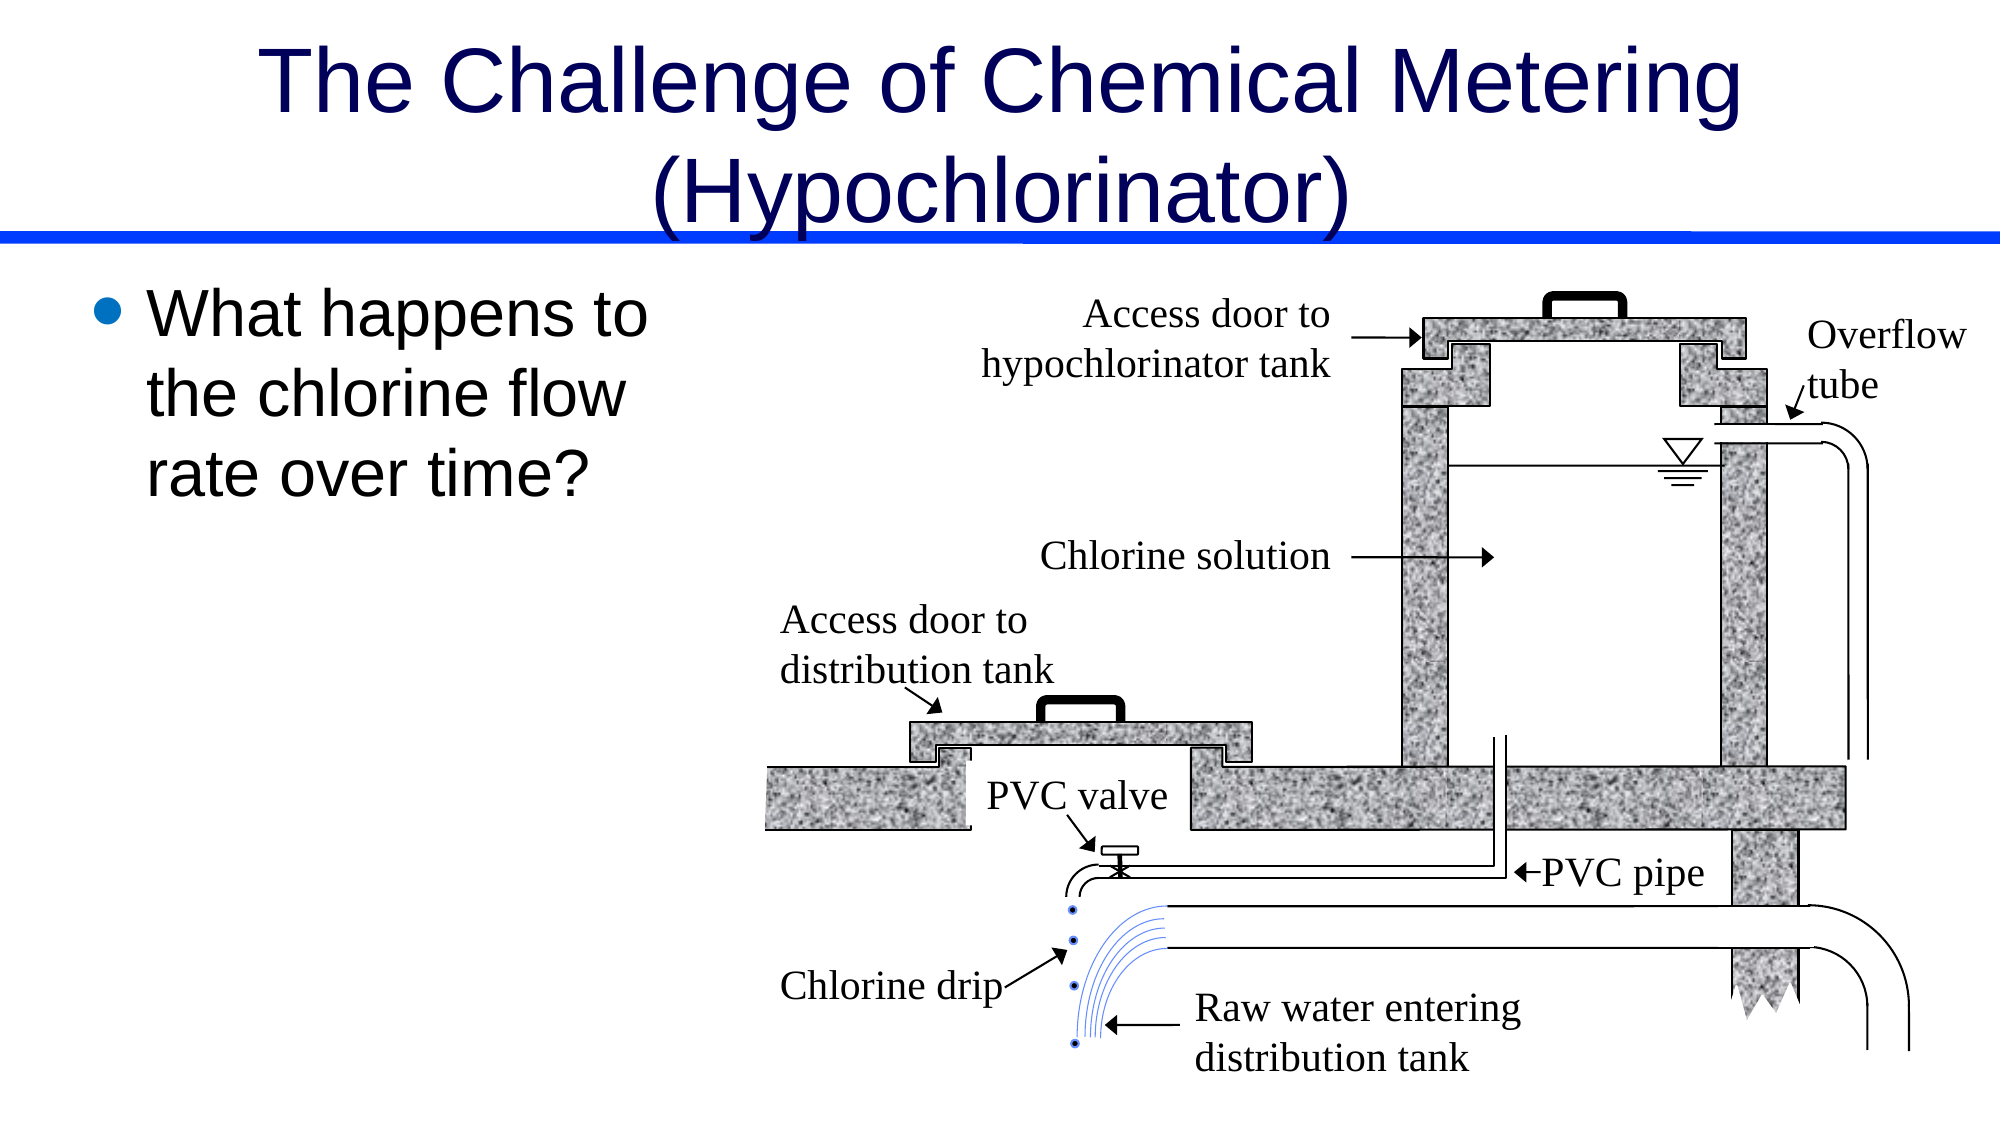

# The Challenge of Chemical Metering (Hypochlorinator)
What happens to the chlorine flow rate over time?
Access door to hypochlorinator tank

Overflow tube

Chlorine solution

Access door to distribution tank

PVC valve

PVC pipe

Chlorine drip

Raw water entering distribution tank